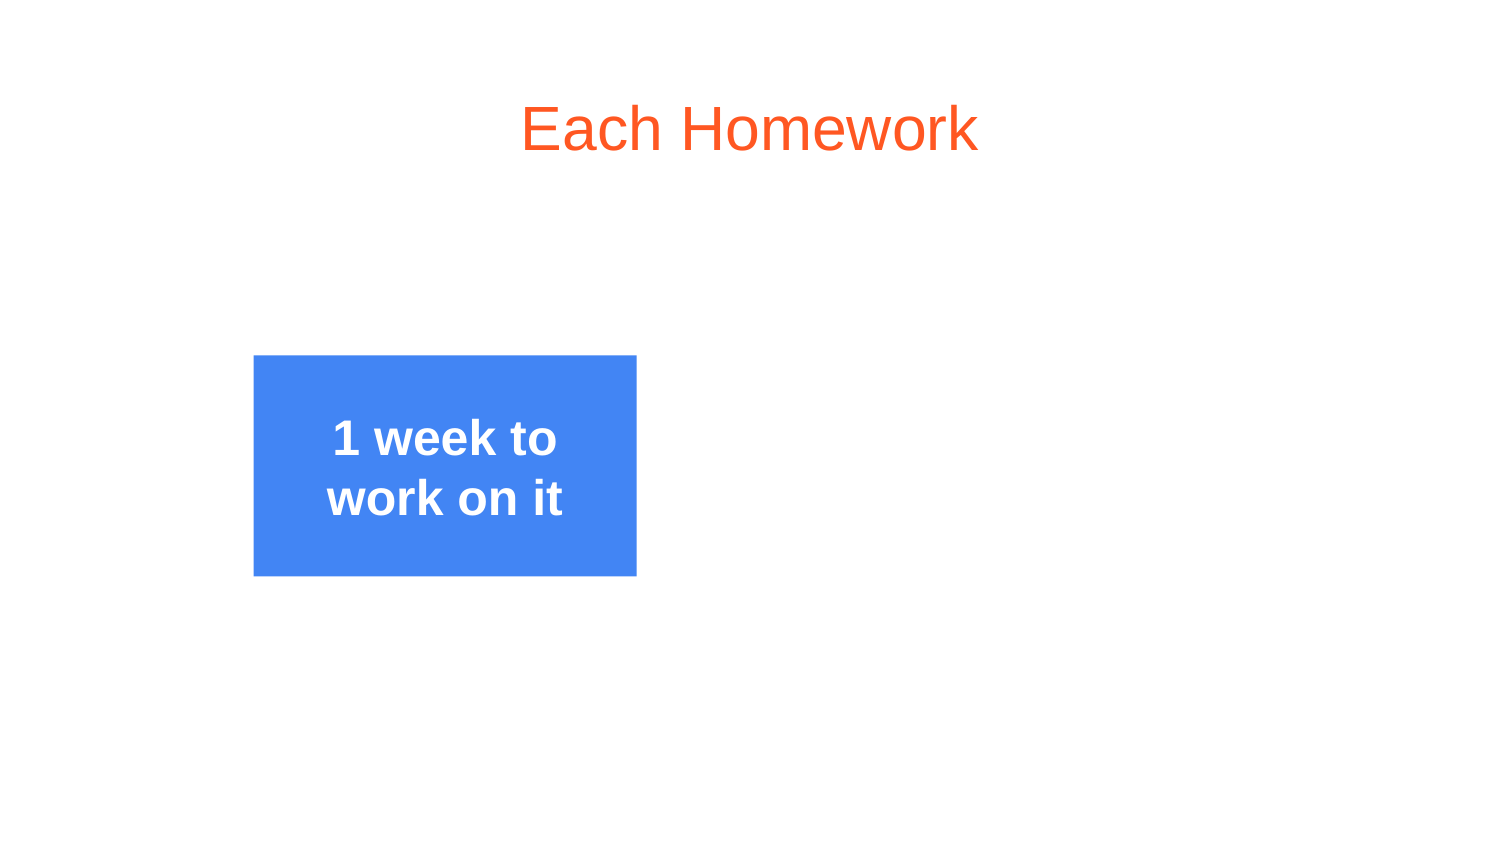

# Each Homework
1 week to work on it